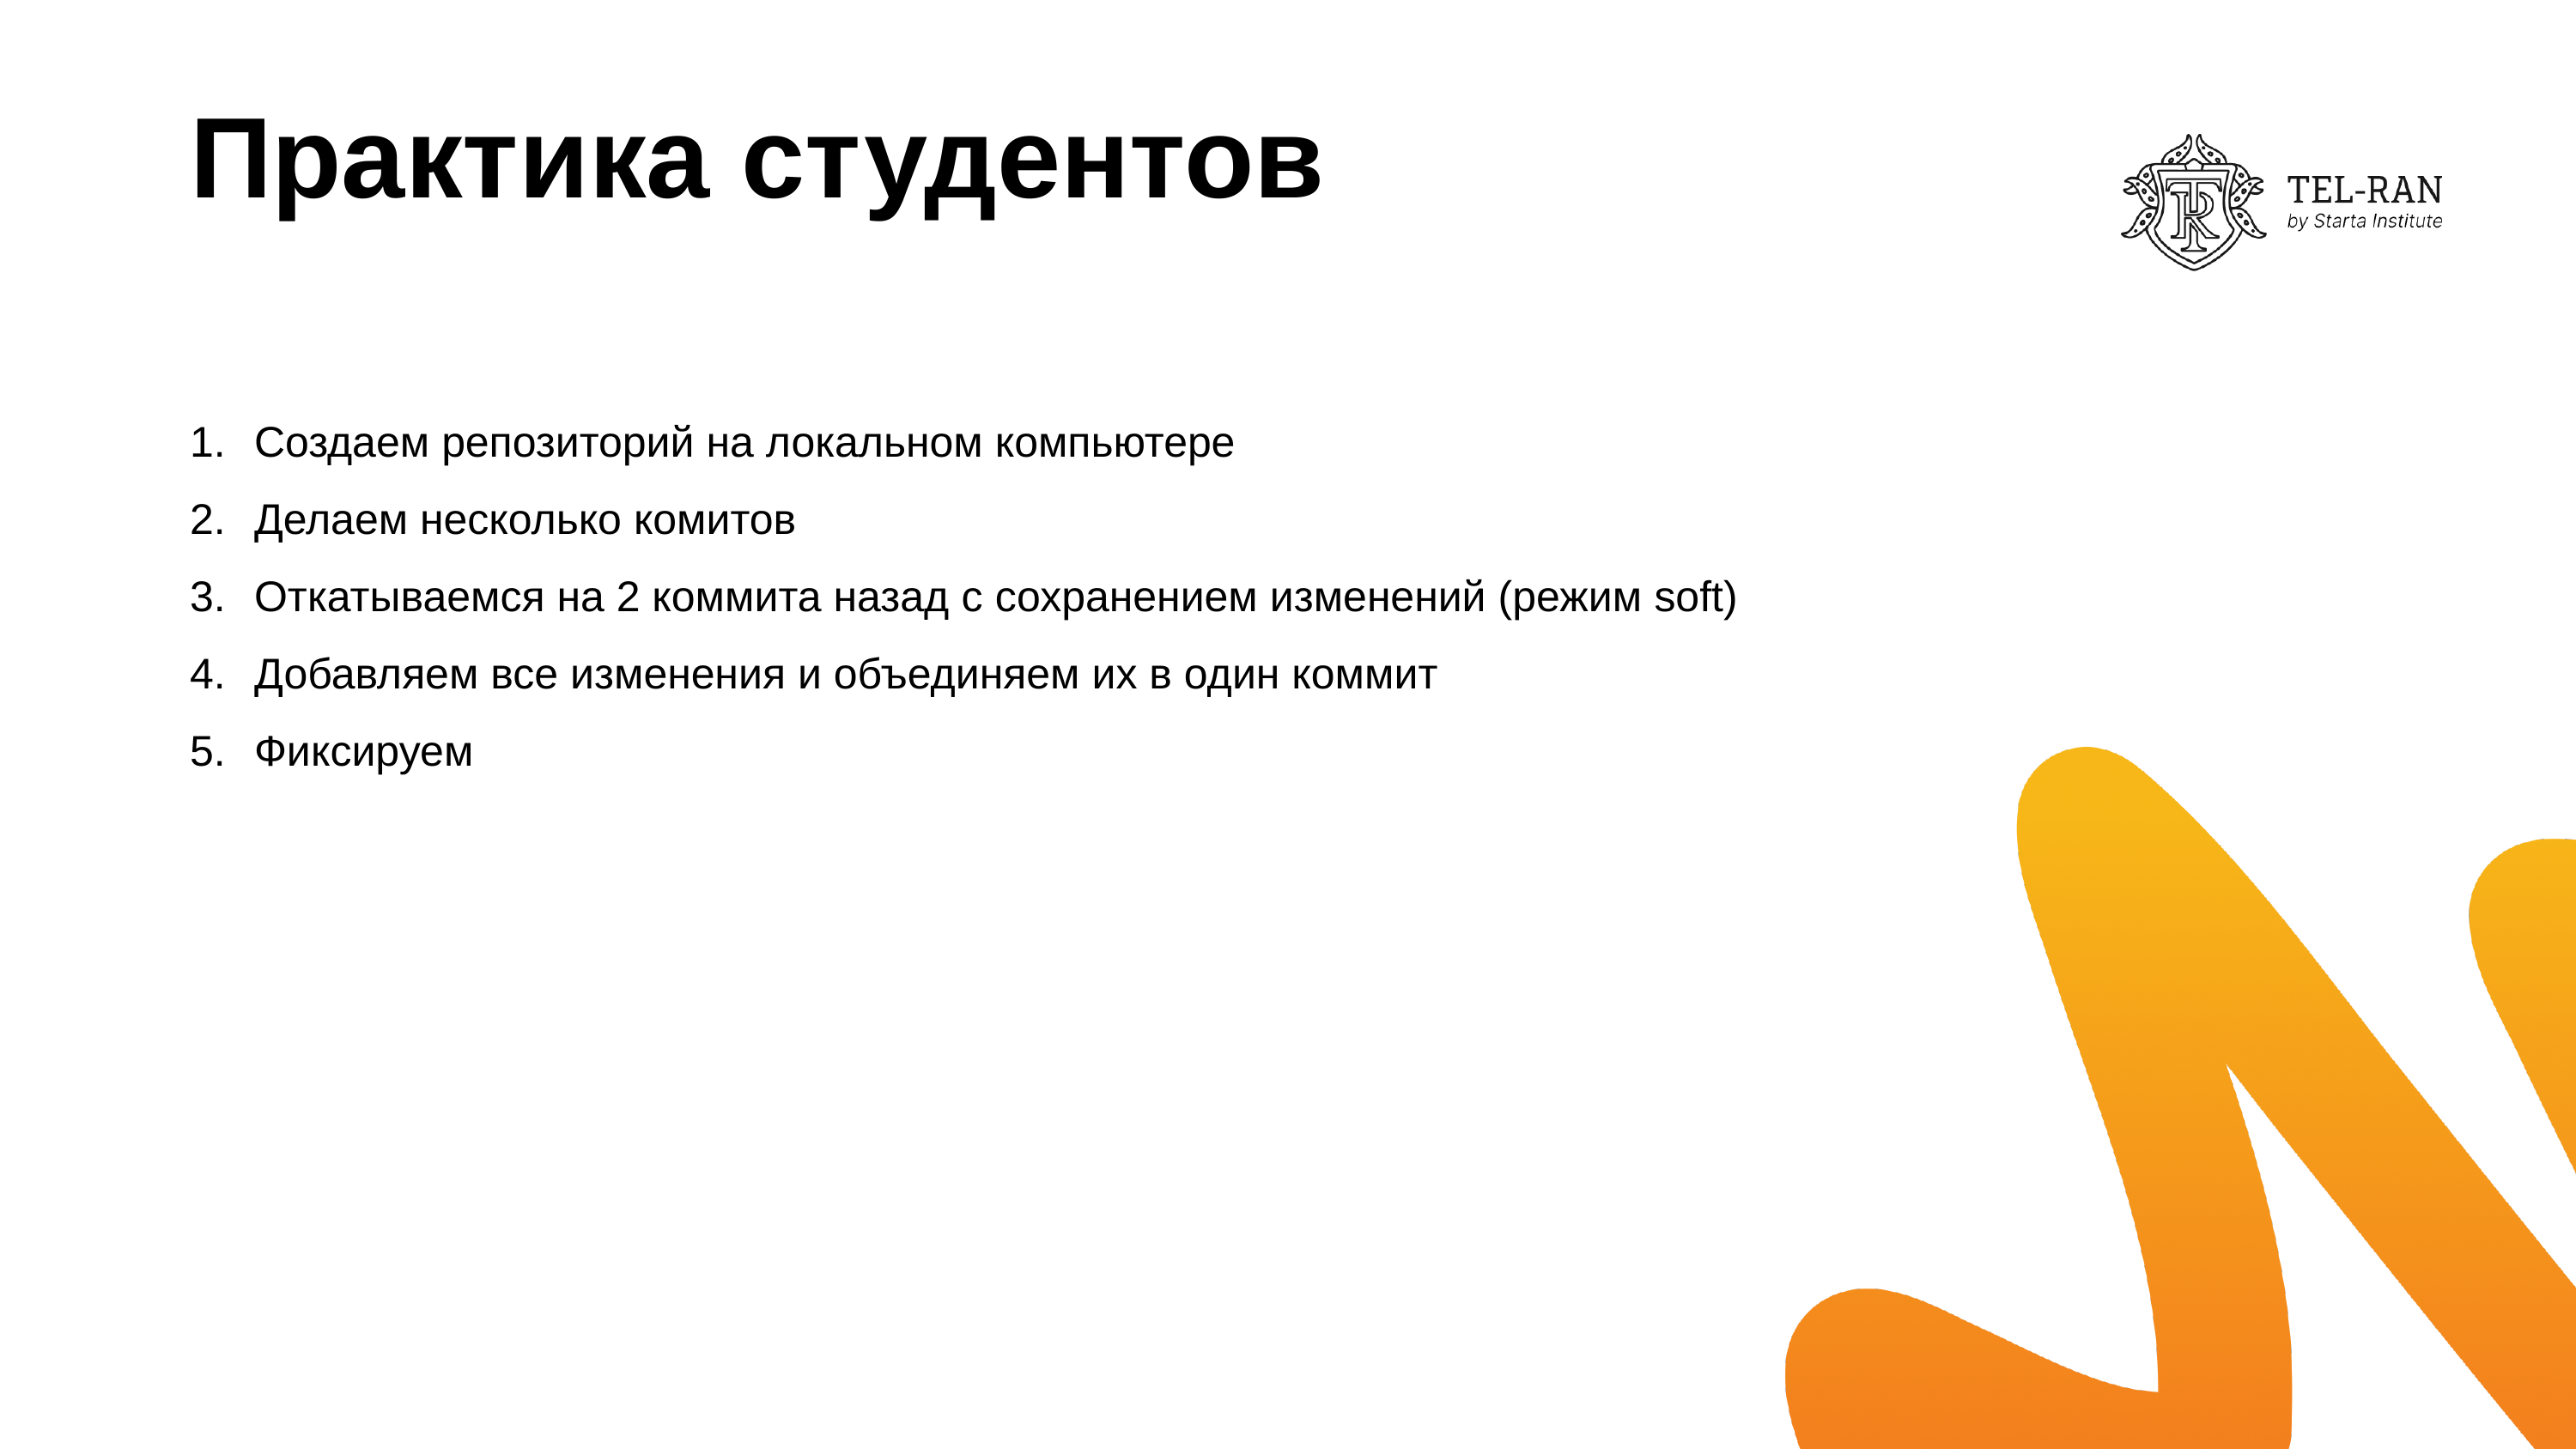

# Практика студентов
Создаем репозиторий на локальном компьютере
Делаем несколько комитов
Откатываемся на 2 коммита назад c сохранением изменений (режим soft)
Добавляем все изменения и объединяем их в один коммит
Фиксируем